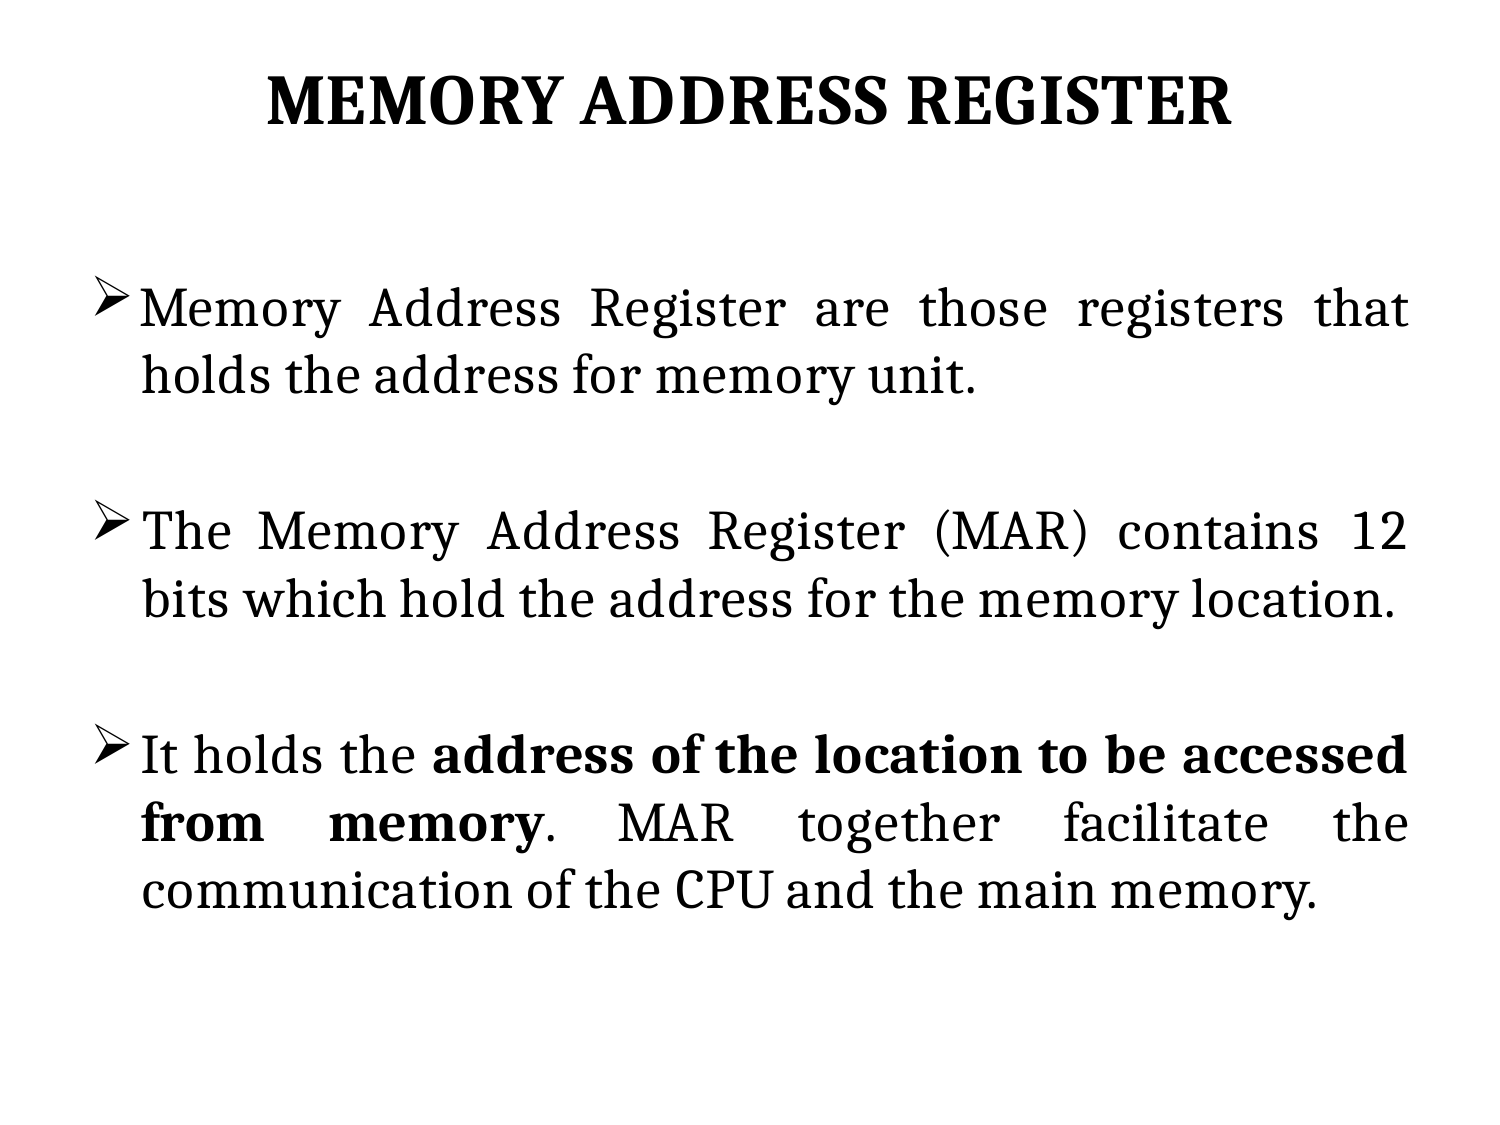

# MEMORY ADDRESS REGISTER
Memory Address Register are those registers that holds the address for memory unit.

The Memory Address Register (MAR) contains 12 bits which hold the address for the memory location.

It holds the address of the location to be accessed from memory. MAR together facilitate the communication of the CPU and the main memory.